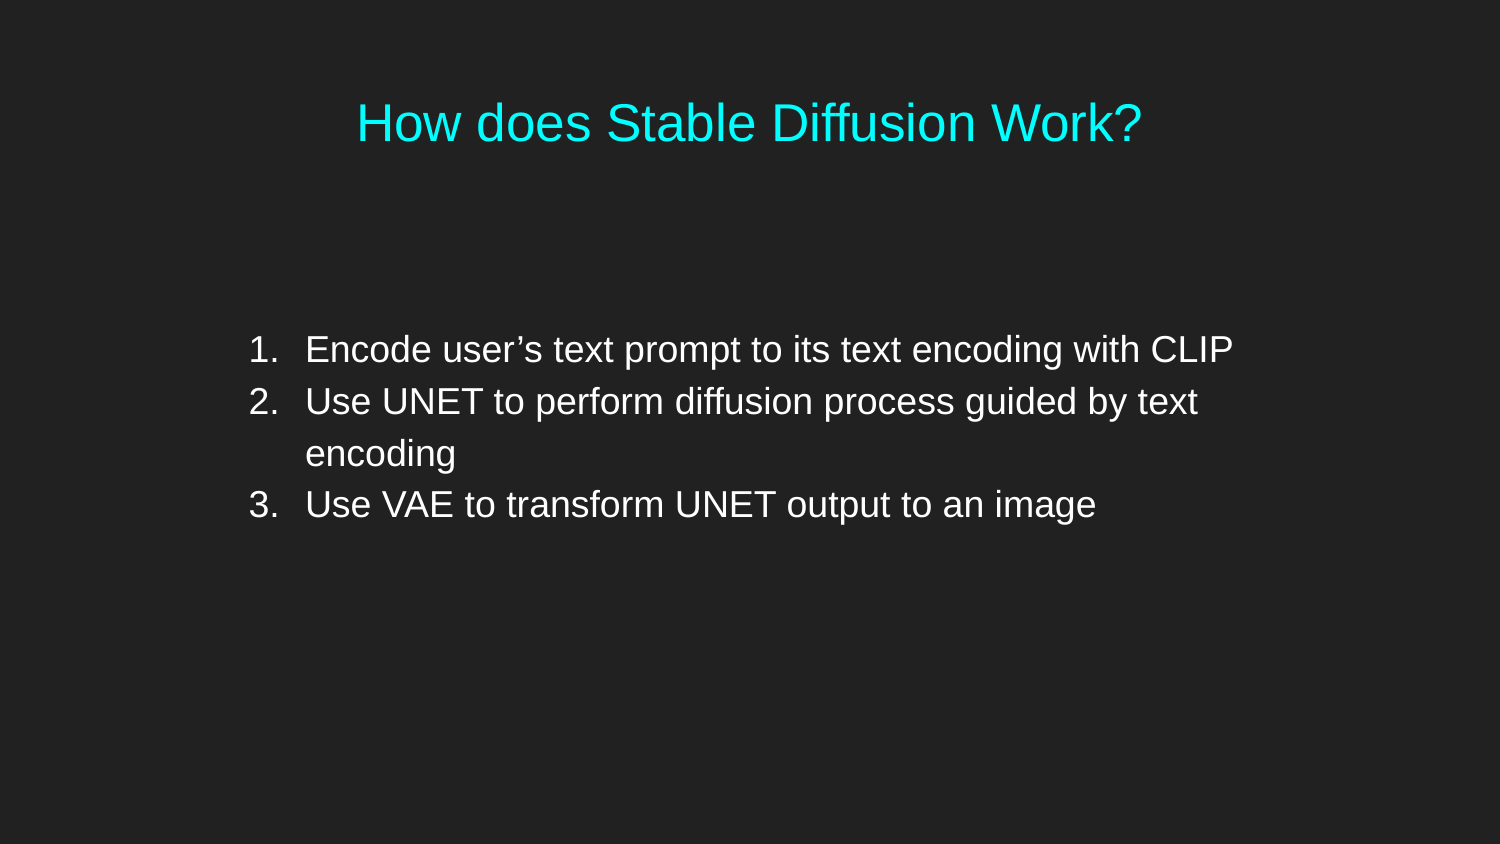

# How does Stable Diffusion Work?
Encode user’s text prompt to its text encoding with CLIP
Use UNET to perform diffusion process guided by text encoding
Use VAE to transform UNET output to an image